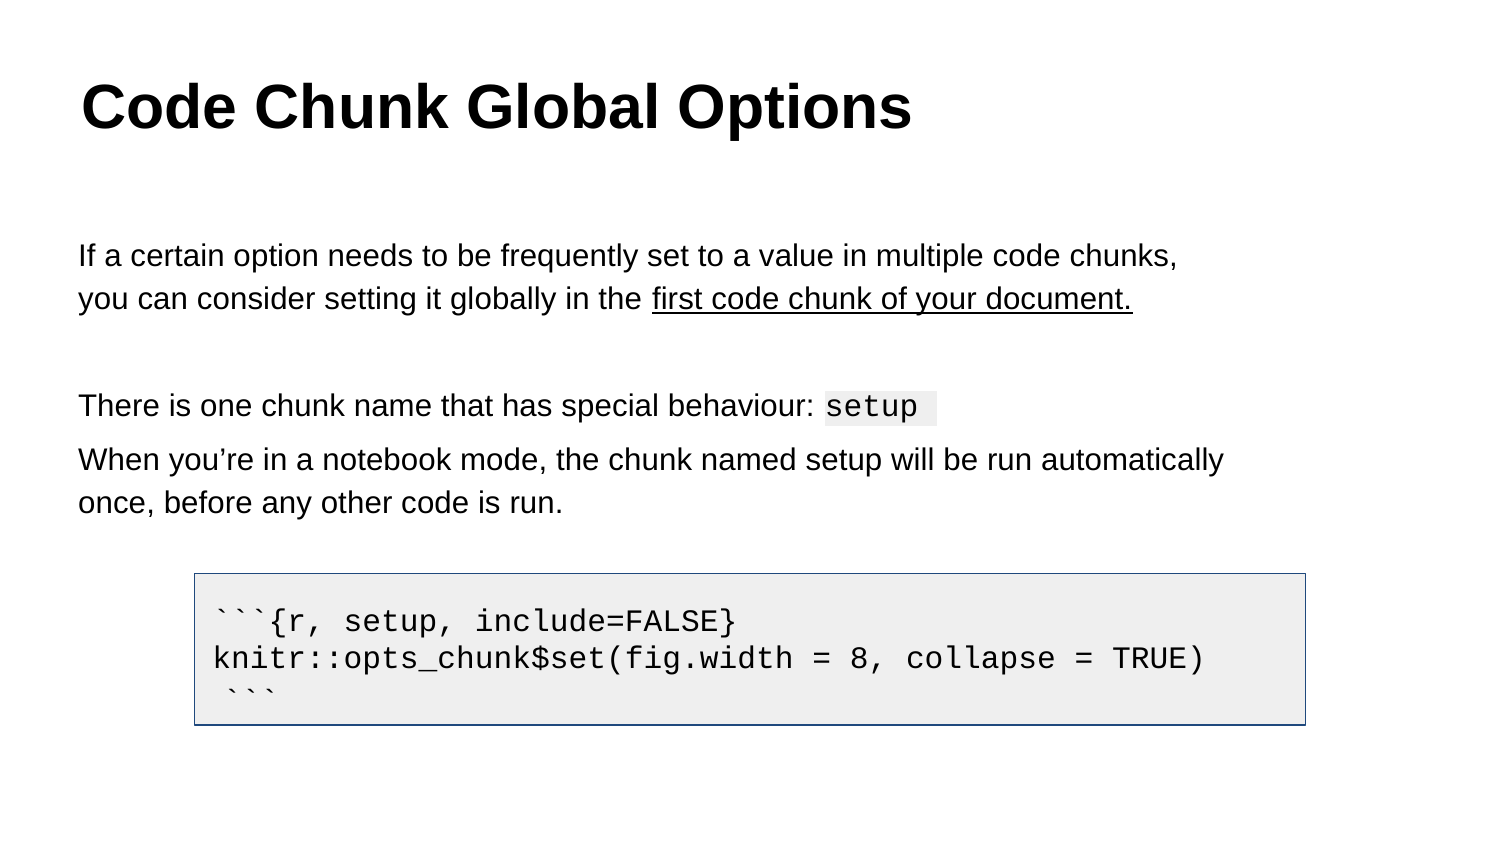

Code Chunk Global Options
If a certain option needs to be frequently set to a value in multiple code chunks, you can consider setting it globally in the first code chunk of your document.

There is one chunk name that has special behaviour: setup
When you’re in a notebook mode, the chunk named setup will be run automatically once, before any other code is run.

```{r, setup, include=FALSE}
knitr::opts_chunk$set(fig.width = 8, collapse = TRUE)
```